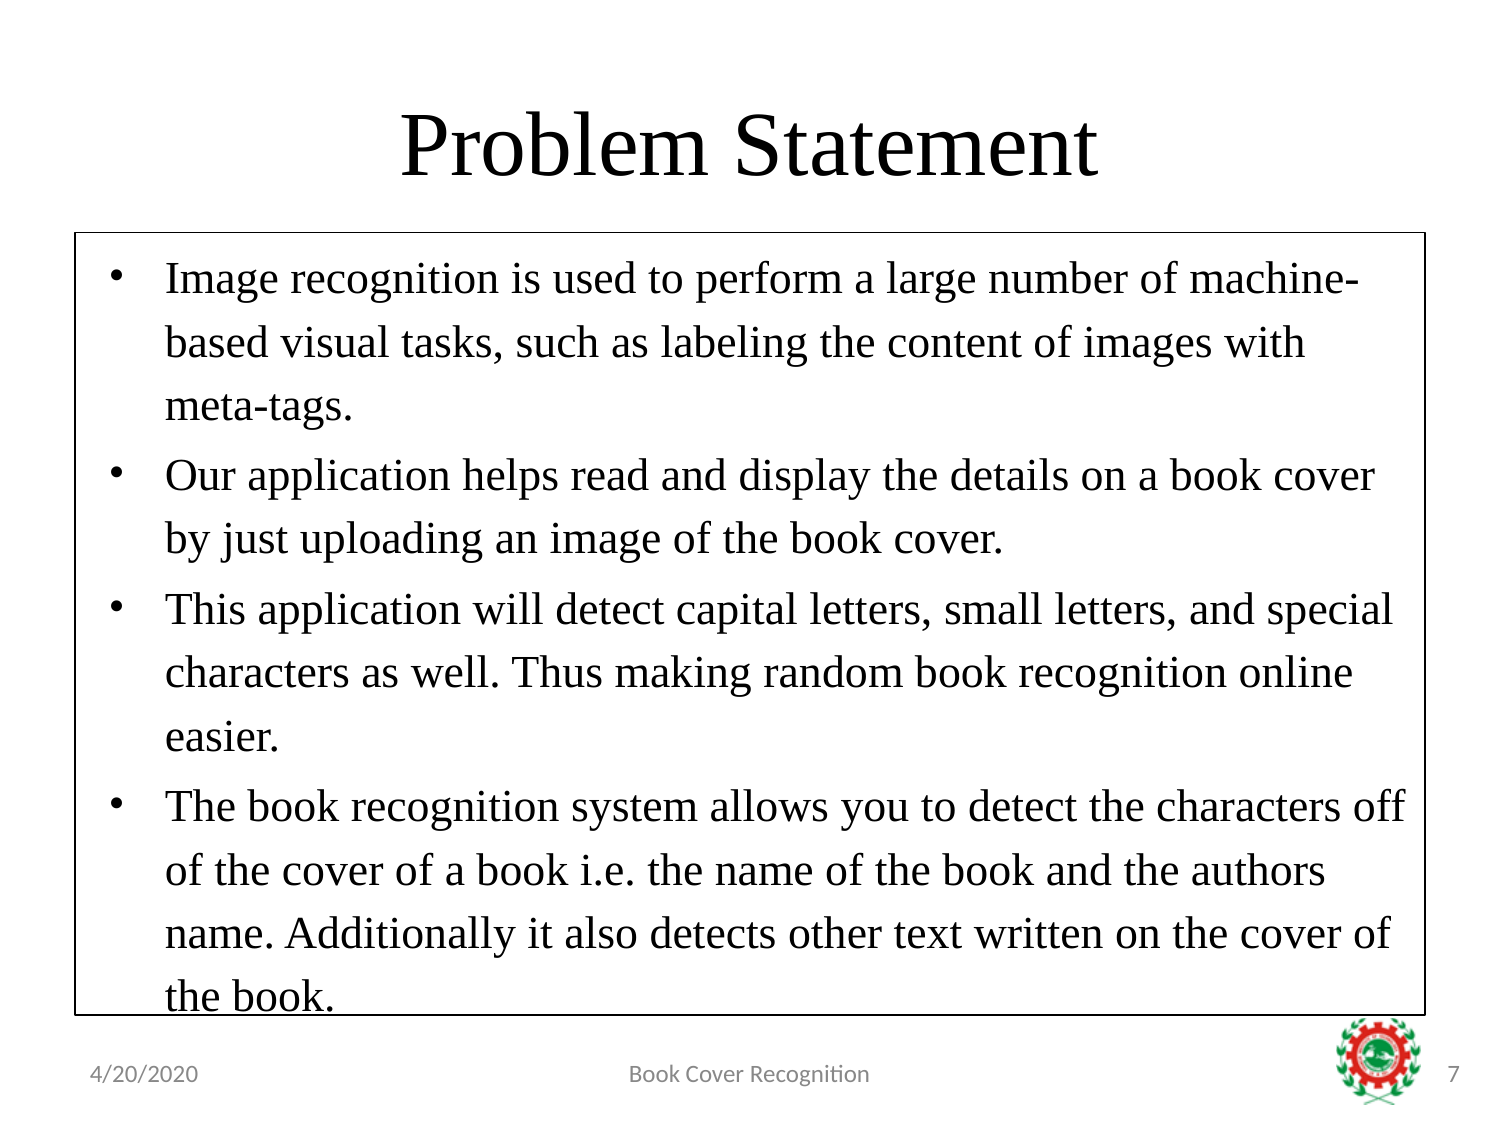

Problem Statement
Image recognition is used to perform a large number of machine-based visual tasks, such as labeling the content of images with meta-tags.
Our application helps read and display the details on a book cover by just uploading an image of the book cover.
This application will detect capital letters, small letters, and special characters as well. Thus making random book recognition online easier.
The book recognition system allows you to detect the characters off of the cover of a book i.e. the name of the book and the authors name. Additionally it also detects other text written on the cover of the book.

4/20/2020
Book Cover Recognition
7